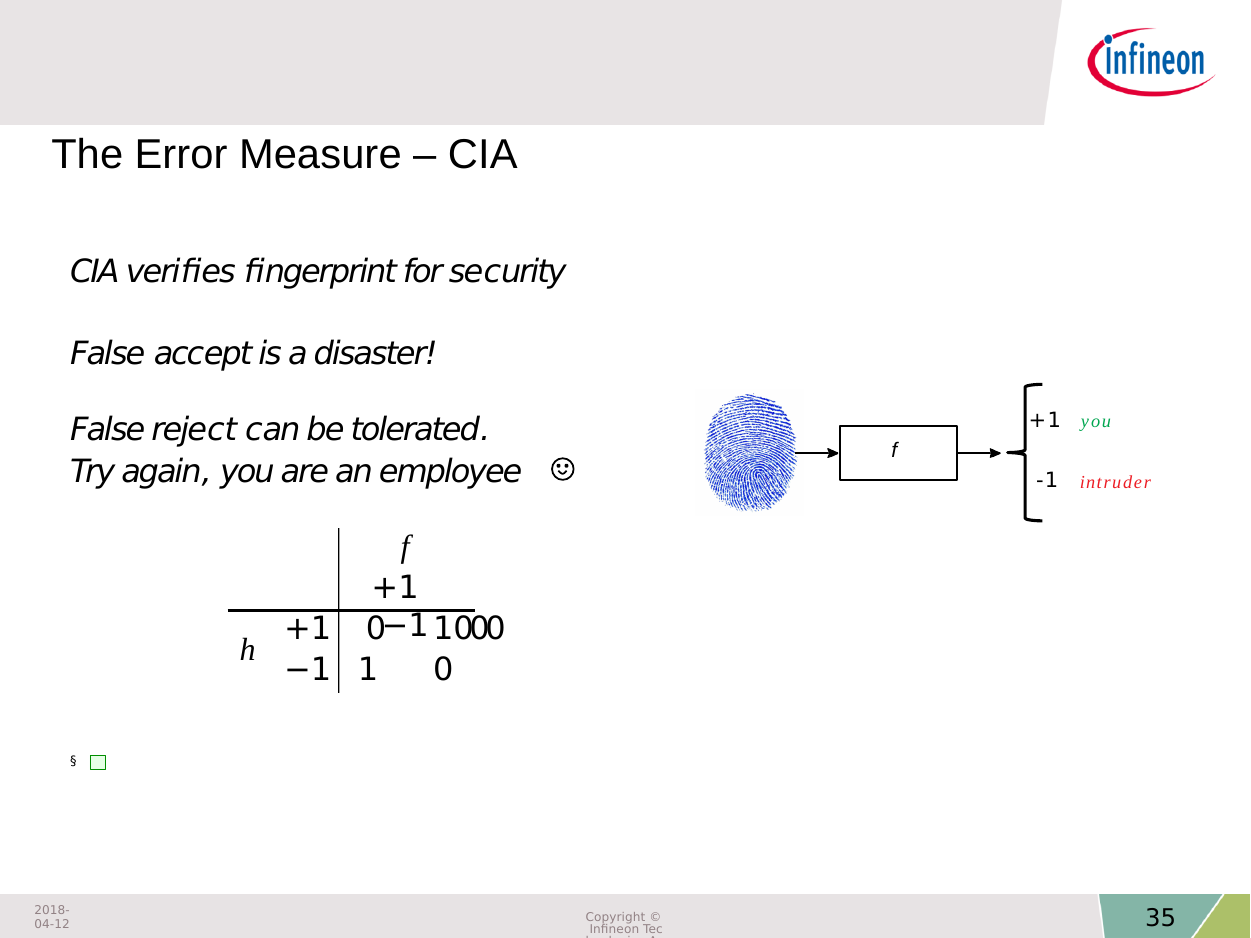

The Error Measure – CIA
CIA verifies fingerprint for security

False accept is a disaster!

False reject can be tolerated.
Try again, you are an employee
+1	you

f

-1
intruder

f
+1	−1

+1	0	1000
−1	1	0

h
§

2018-04-12
Copyright © Infineon Technologies AG 2018. All rights reserved.
35